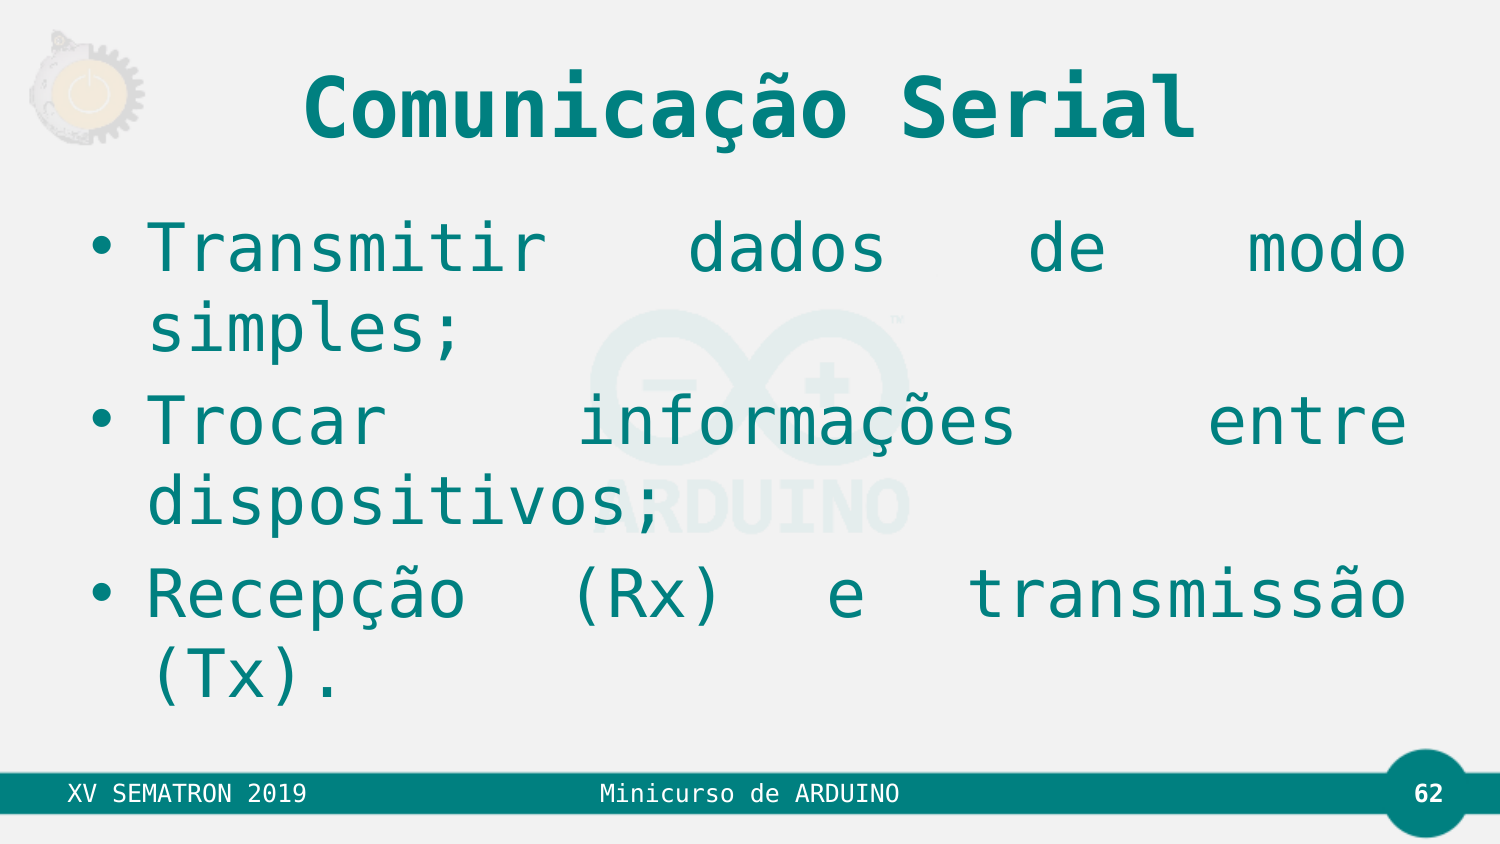

# Comunicação Serial
Transmitir dados de modo simples;
Trocar informações entre dispositivos;
Recepção (Rx) e transmissão (Tx).
62